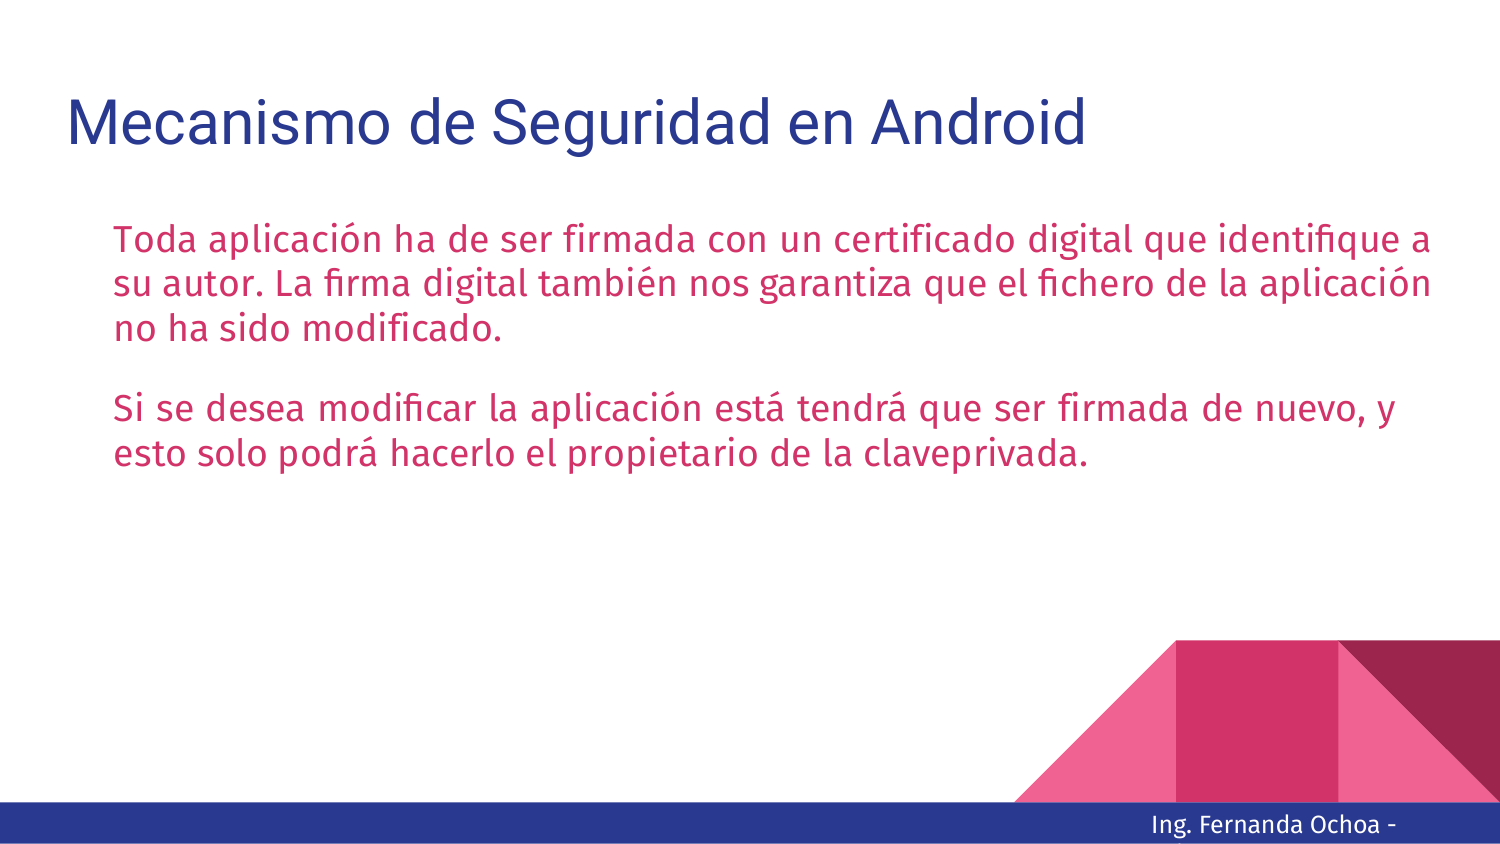

# Mecanismo de Seguridad en Android
Toda aplicación ha de ser firmada con un certificado digital que identifique a su autor. La firma digital también nos garantiza que el fichero de la aplicación no ha sido modificado.
Si se desea modificar la aplicación está tendrá que ser firmada de nuevo, y esto solo podrá hacerlo el propietario de la claveprivada.

Ing. Fernanda Ochoa - @imonsh